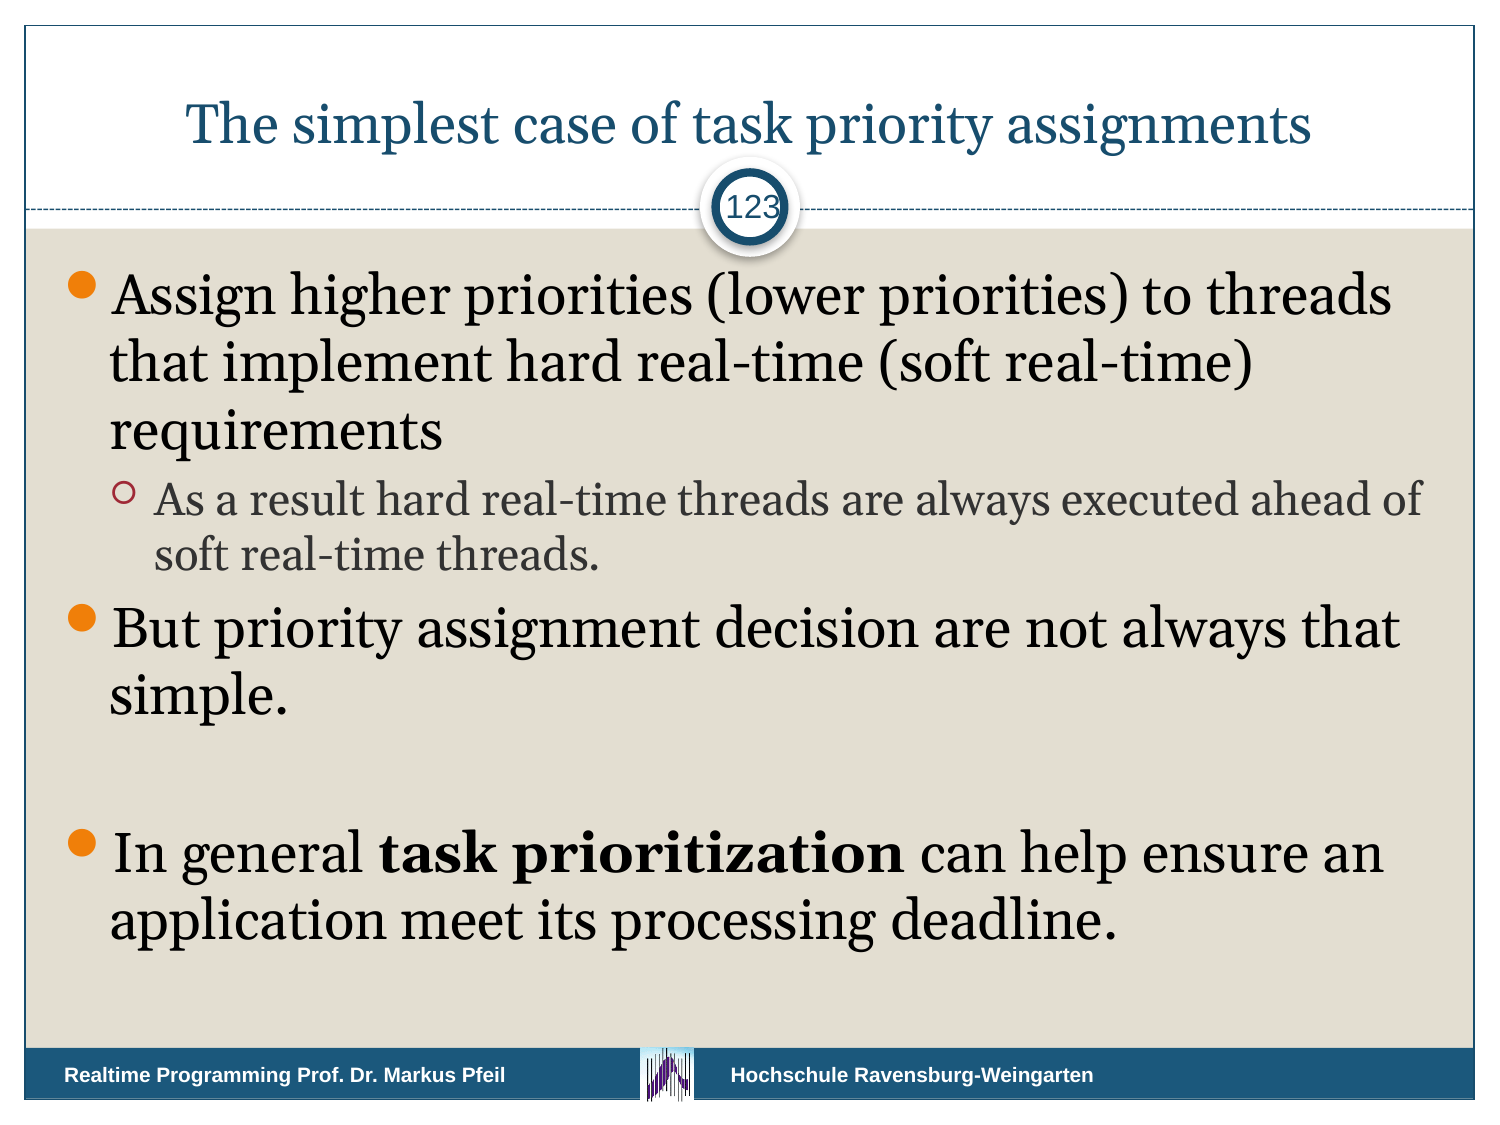

# The simplest case of task priority assignments
123
Assign higher priorities (lower priorities) to threads that implement hard real-time (soft real-time) requirements
As a result hard real-time threads are always executed ahead of soft real-time threads.
But priority assignment decision are not always that simple.

In general task prioritization can help ensure an application meet its processing deadline.

Realtime Programming Prof. Dr. Markus Pfeil